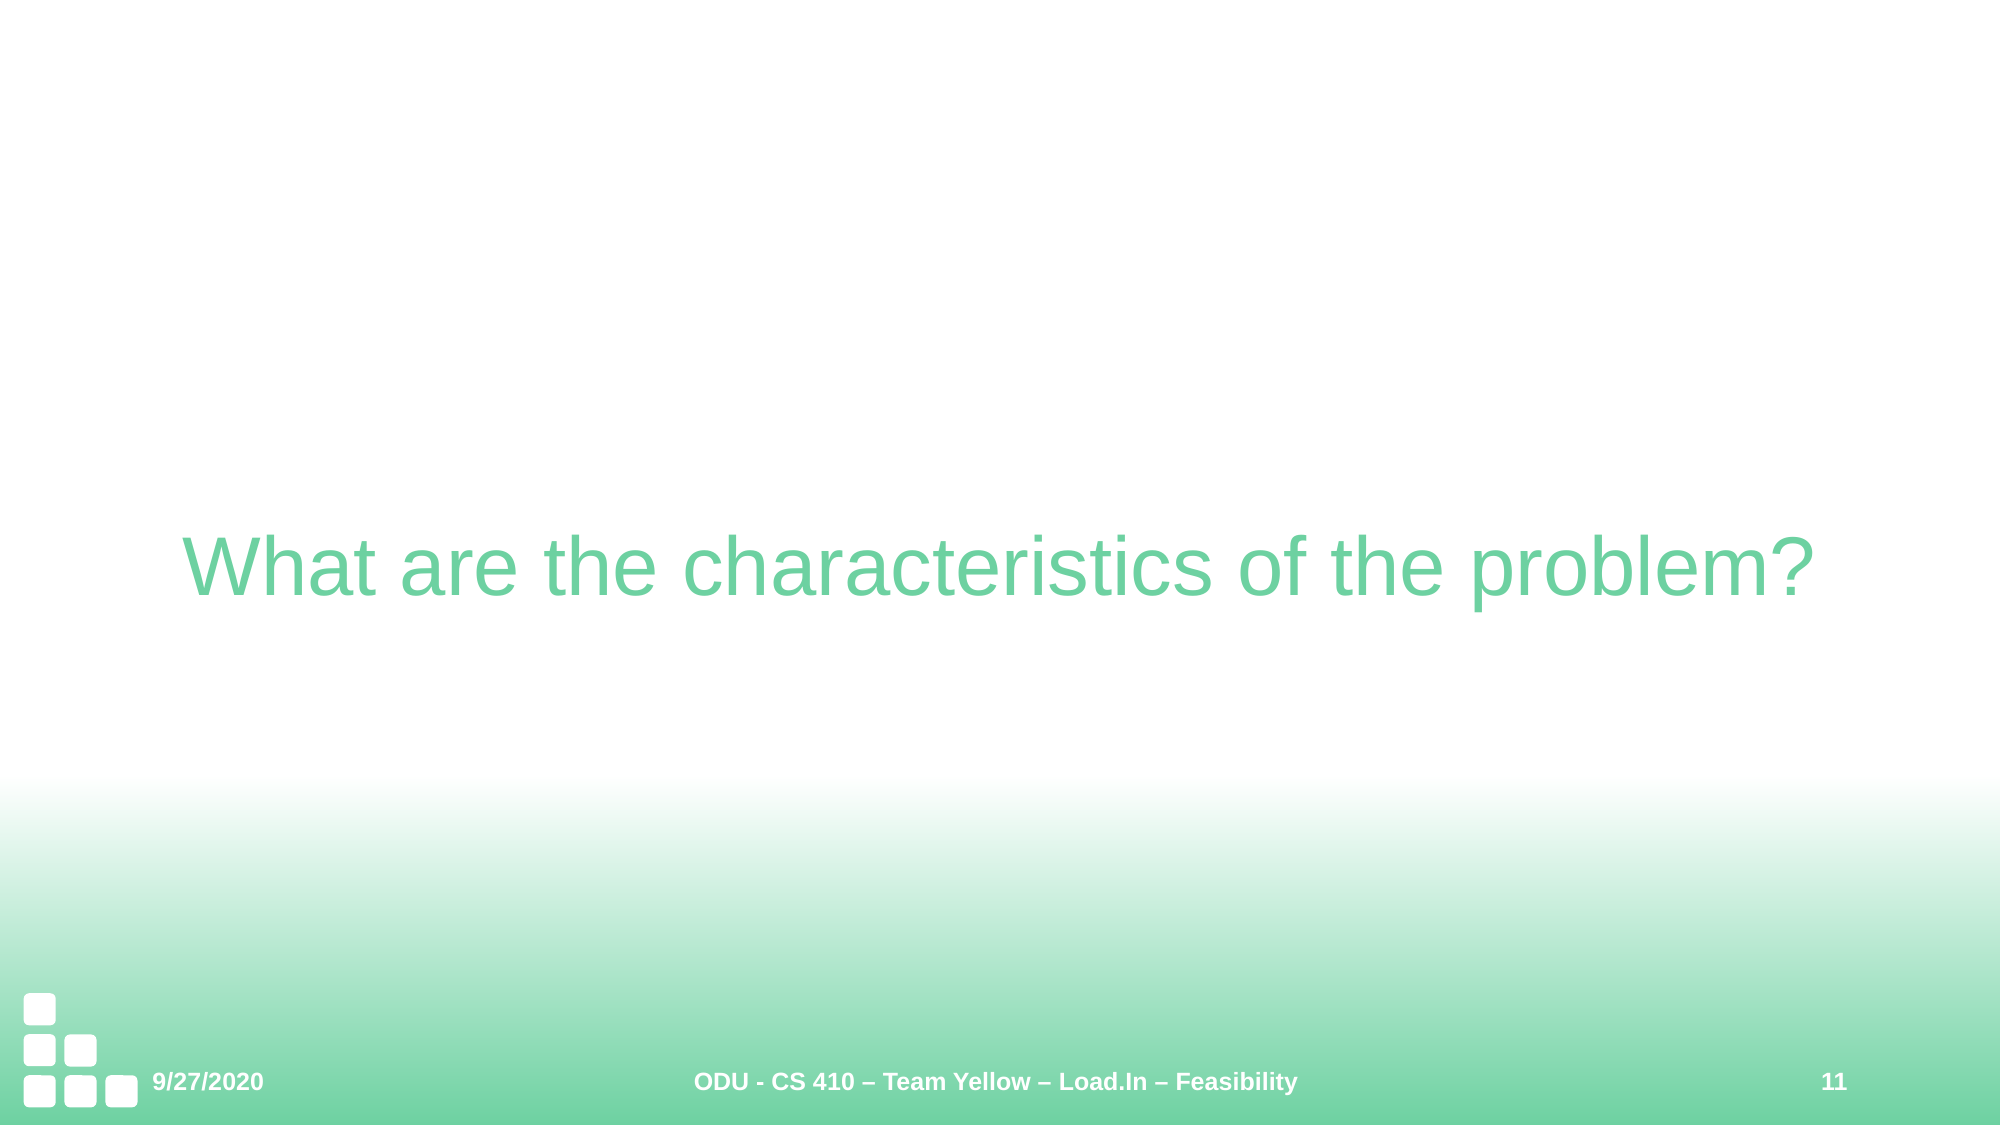

# What are the characteristics of the problem?
9/27/2020
ODU - CS 410 – Team Yellow – Load.In – Feasibility
11